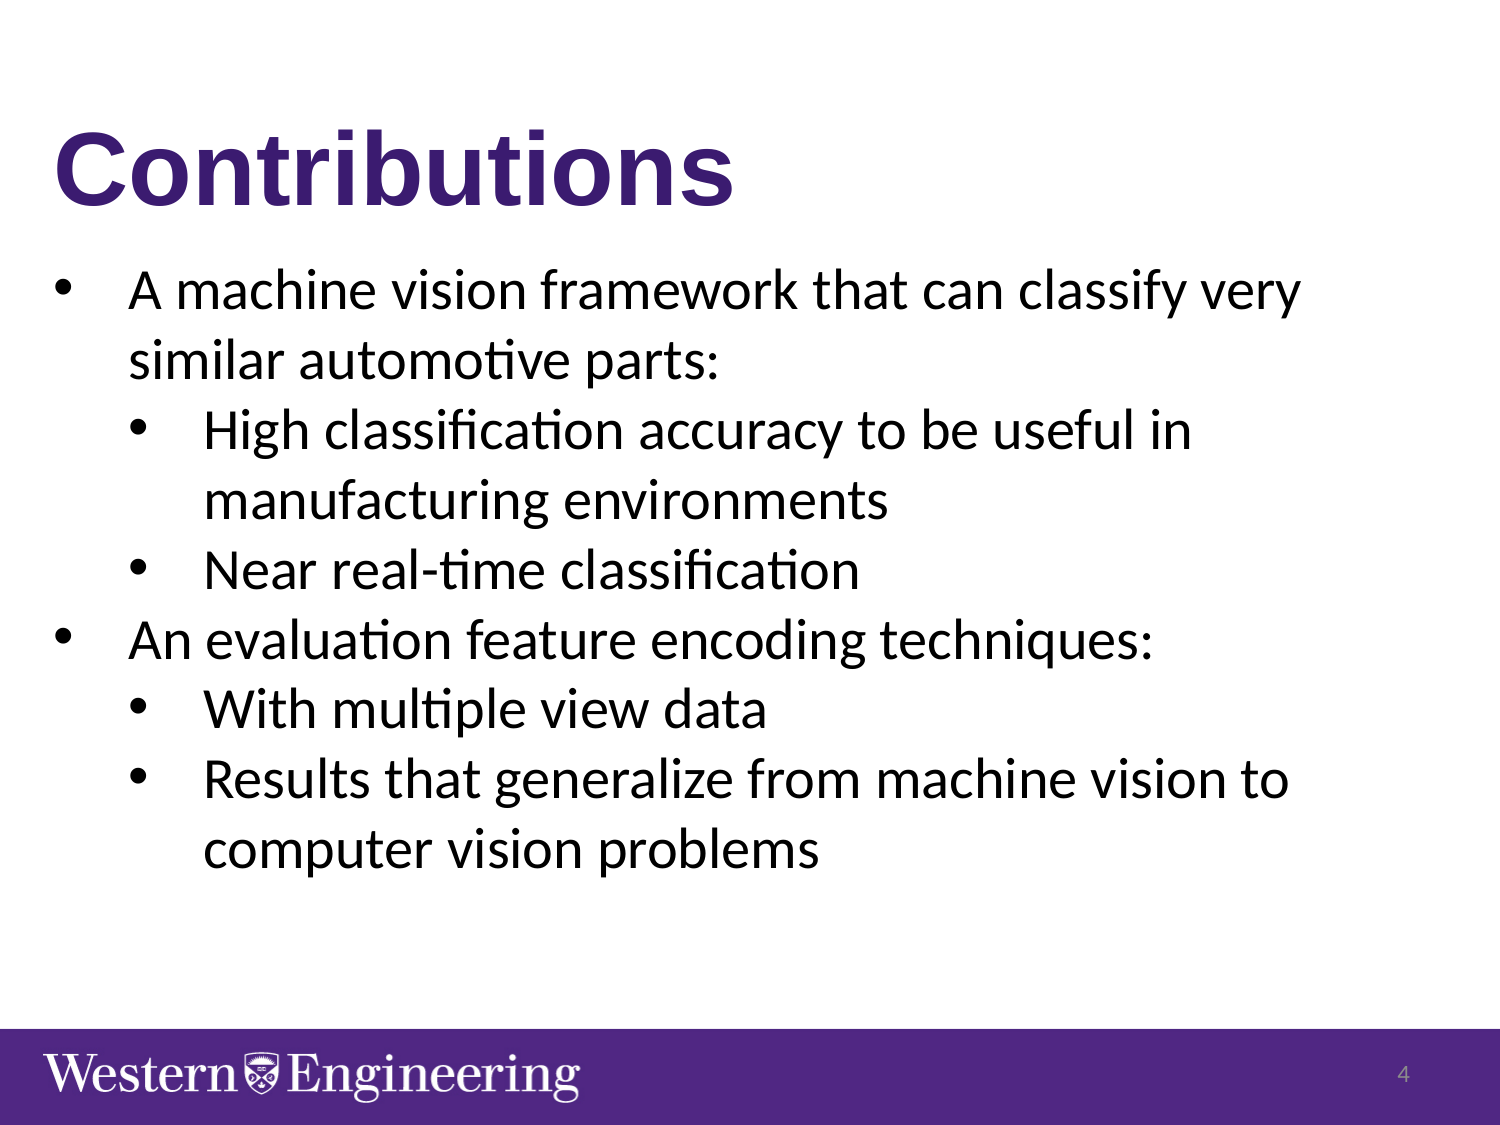

Contributions
A machine vision framework that can classify very similar automotive parts:
High classification accuracy to be useful in manufacturing environments
Near real-time classification
An evaluation feature encoding techniques:
With multiple view data
Results that generalize from machine vision to computer vision problems

4